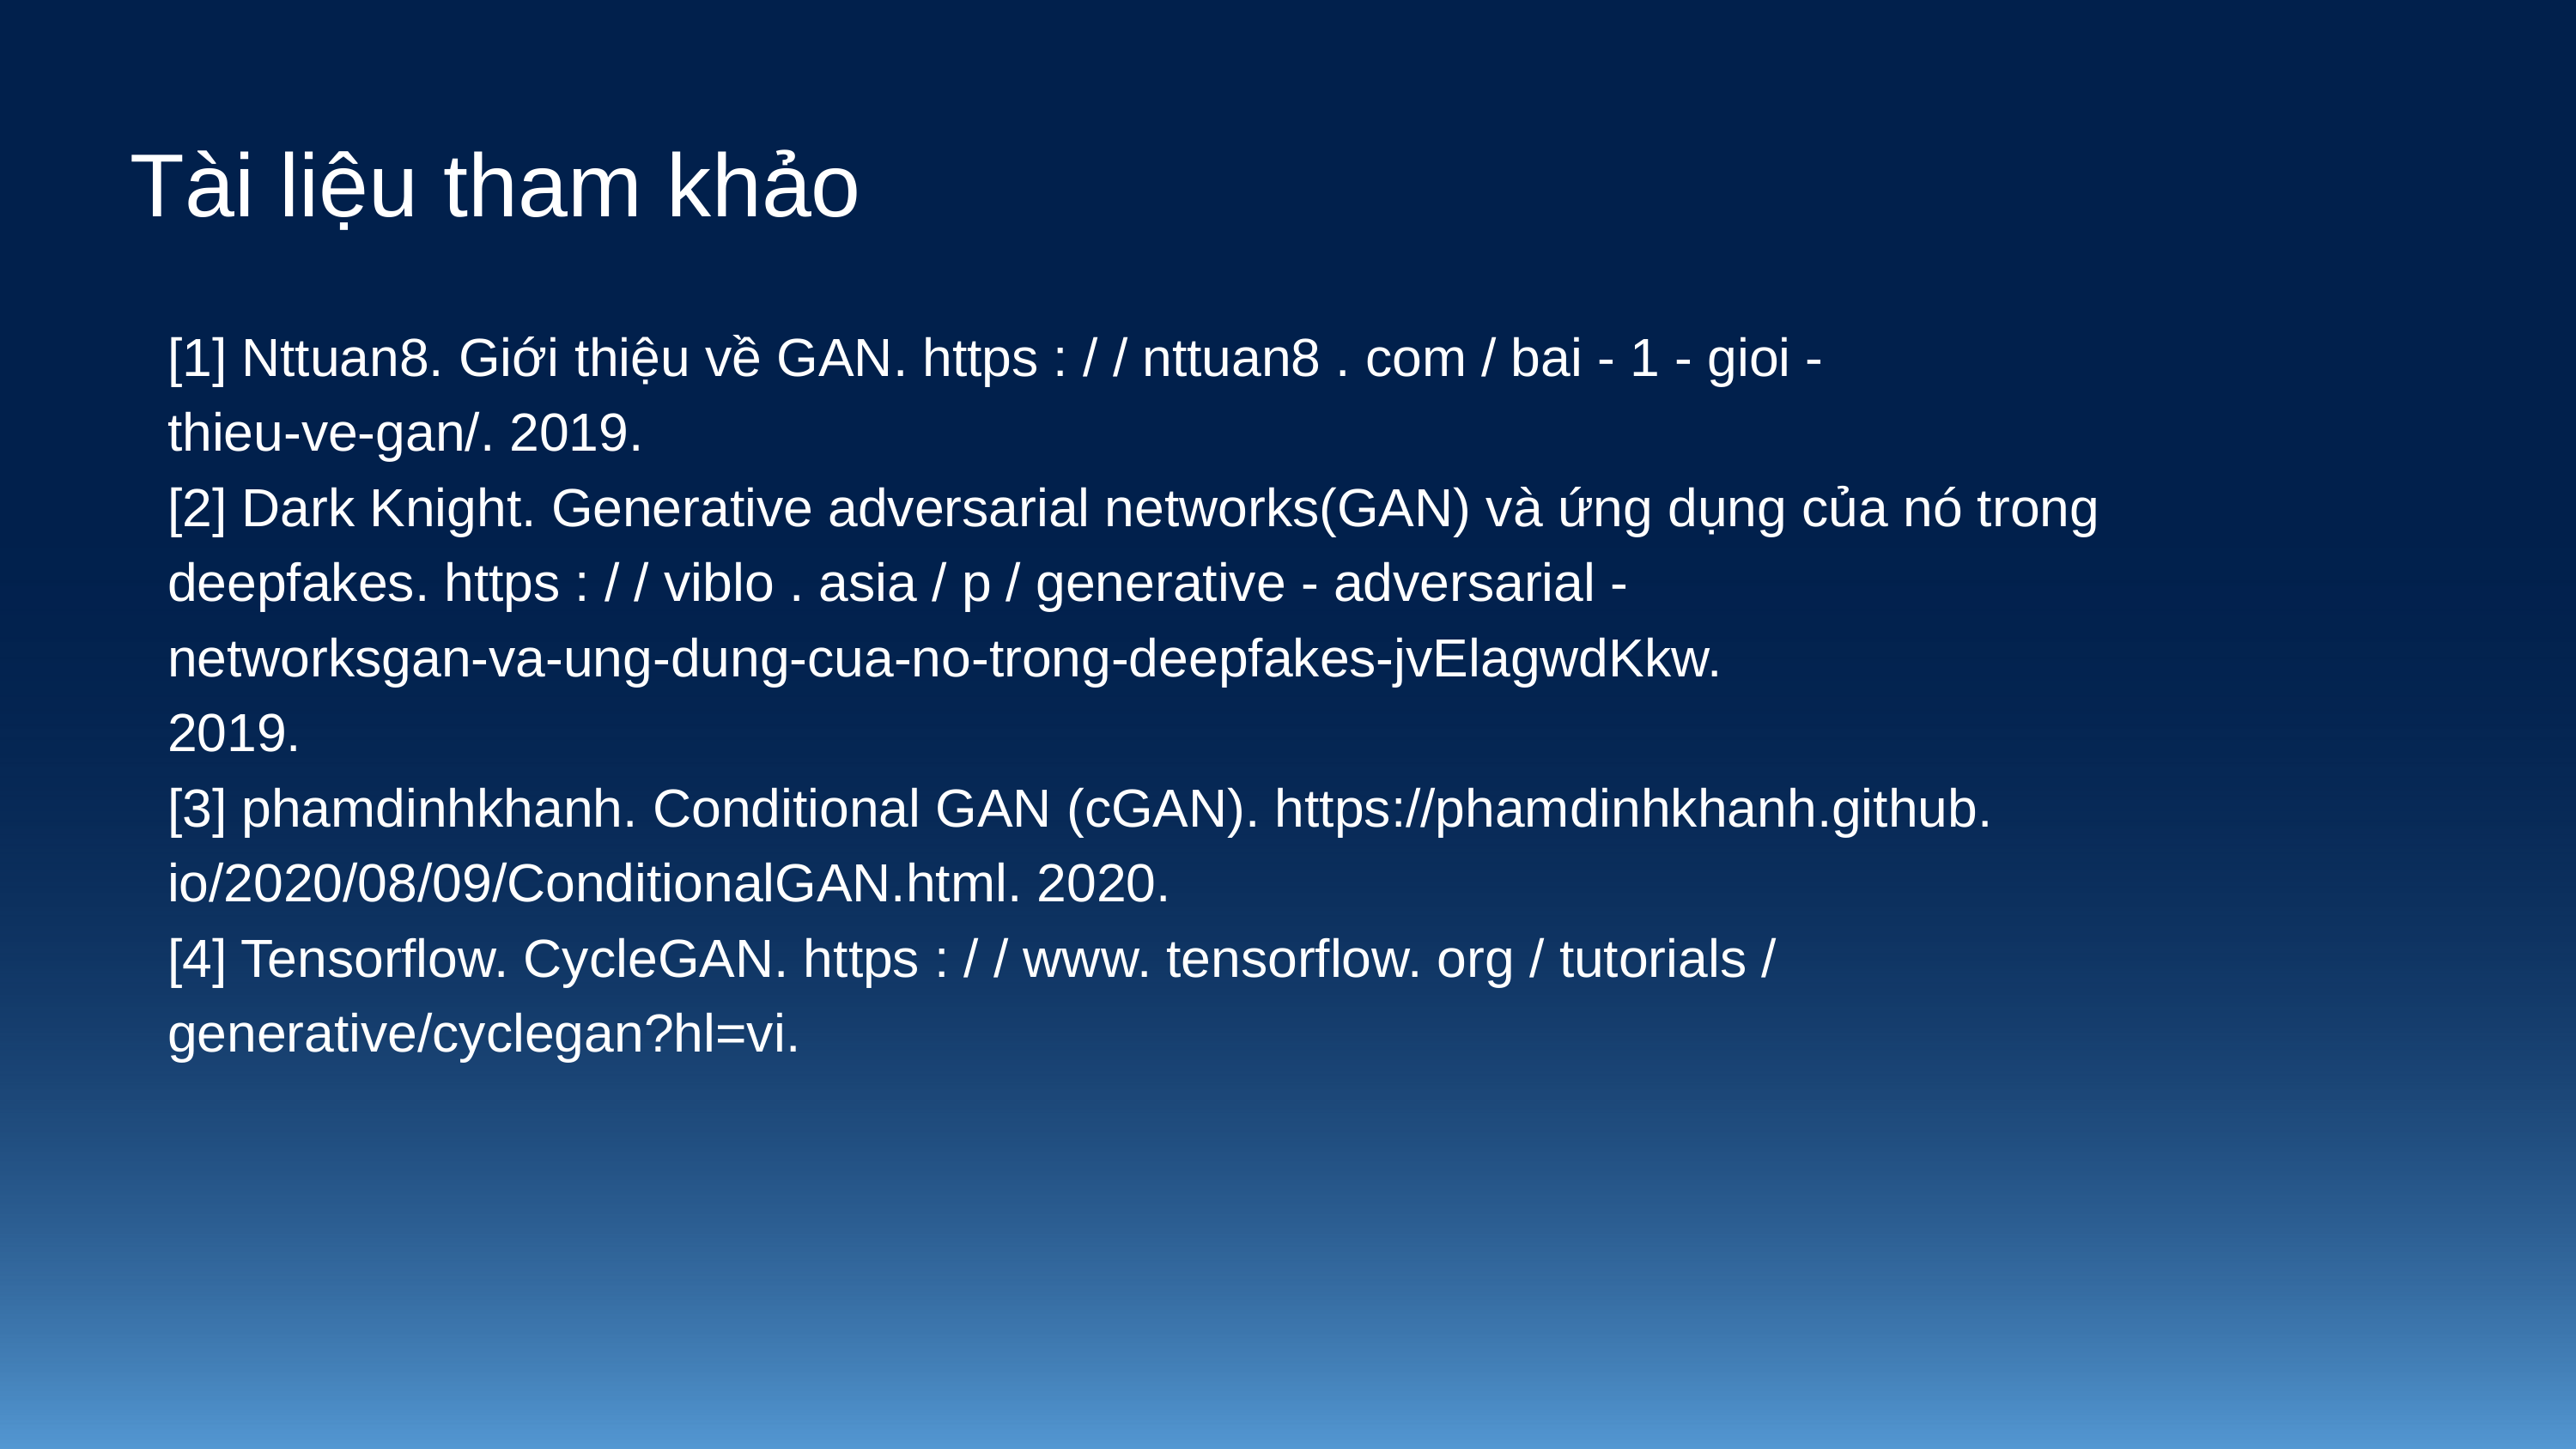

Tài liệu tham khảo
[1] Nttuan8. Giới thiệu về GAN. https : / / nttuan8 . com / bai - 1 - gioi -
thieu-ve-gan/. 2019.
[2] Dark Knight. Generative adversarial networks(GAN) và ứng dụng của nó trong
deepfakes. https : / / viblo . asia / p / generative - adversarial -
networksgan-va-ung-dung-cua-no-trong-deepfakes-jvElagwdKkw.
2019.
[3] phamdinhkhanh. Conditional GAN (cGAN). https://phamdinhkhanh.github.
io/2020/08/09/ConditionalGAN.html. 2020.
[4] Tensorflow. CycleGAN. https : / / www. tensorflow. org / tutorials /
generative/cyclegan?hl=vi.